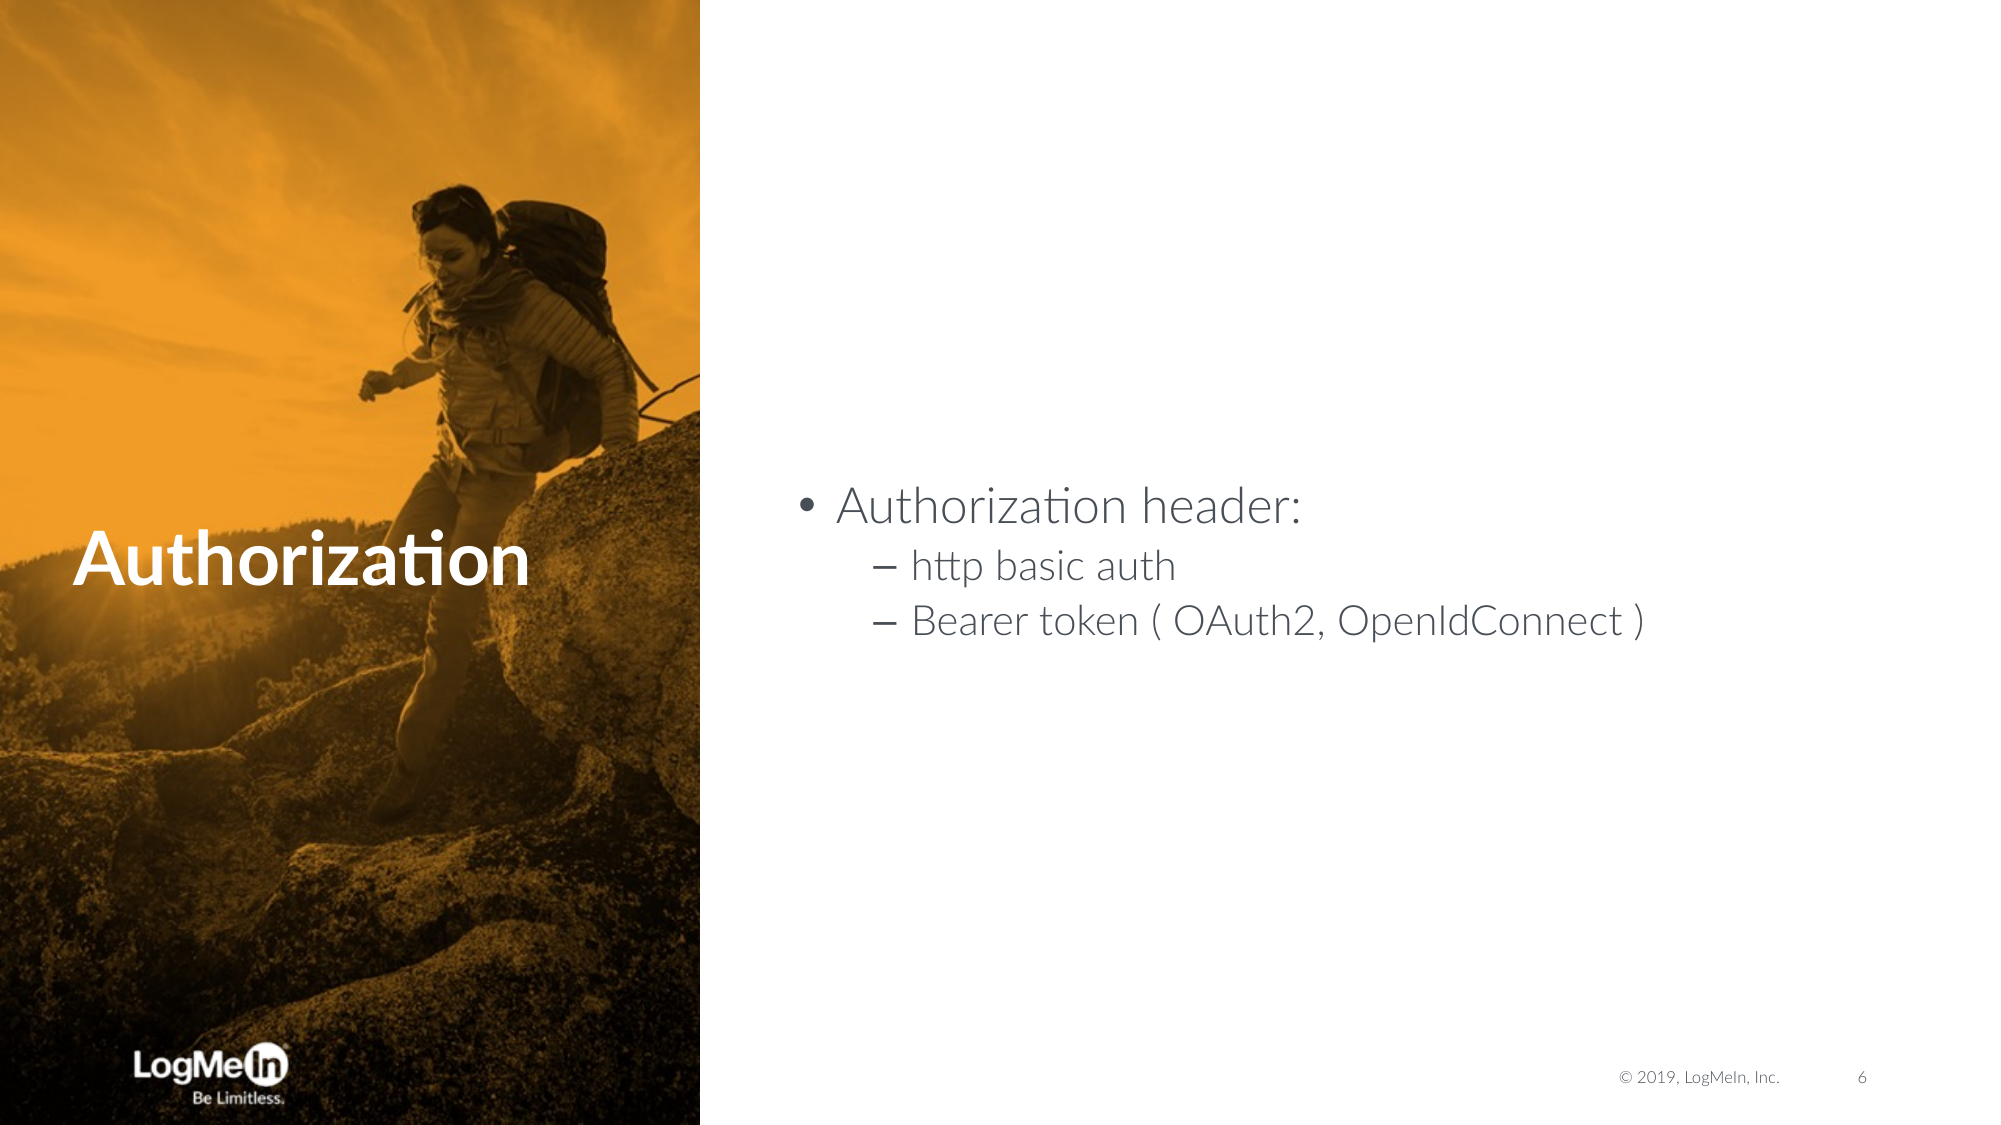

# Authorization
Authorization header:
http basic auth
Bearer token ( OAuth2, OpenIdConnect )